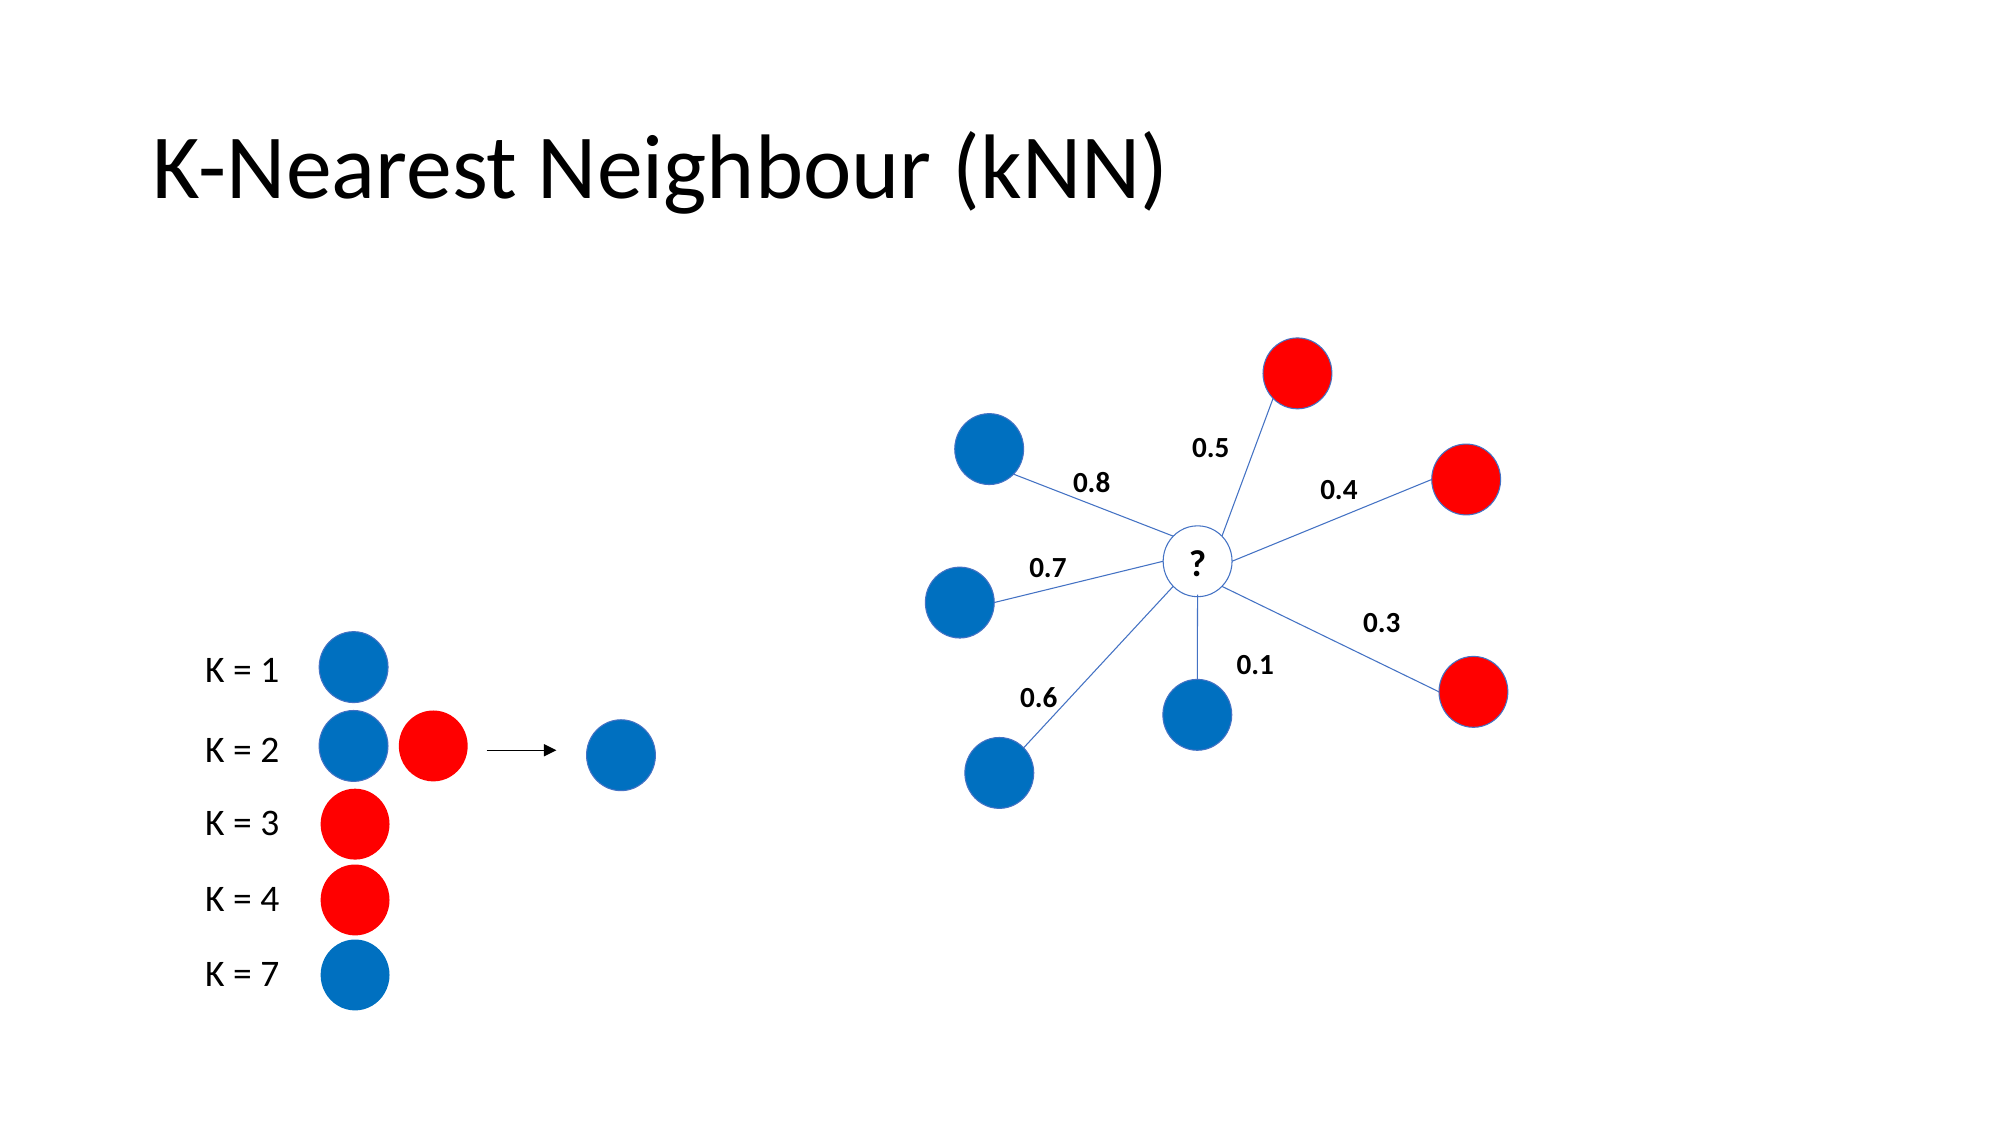

K-Nearest Neighbour (kNN)

0.5

0.8
0.4
?
0.7

0.3

K = 1
0.1

0.6

K = 2

K = 3

K = 4

K = 7